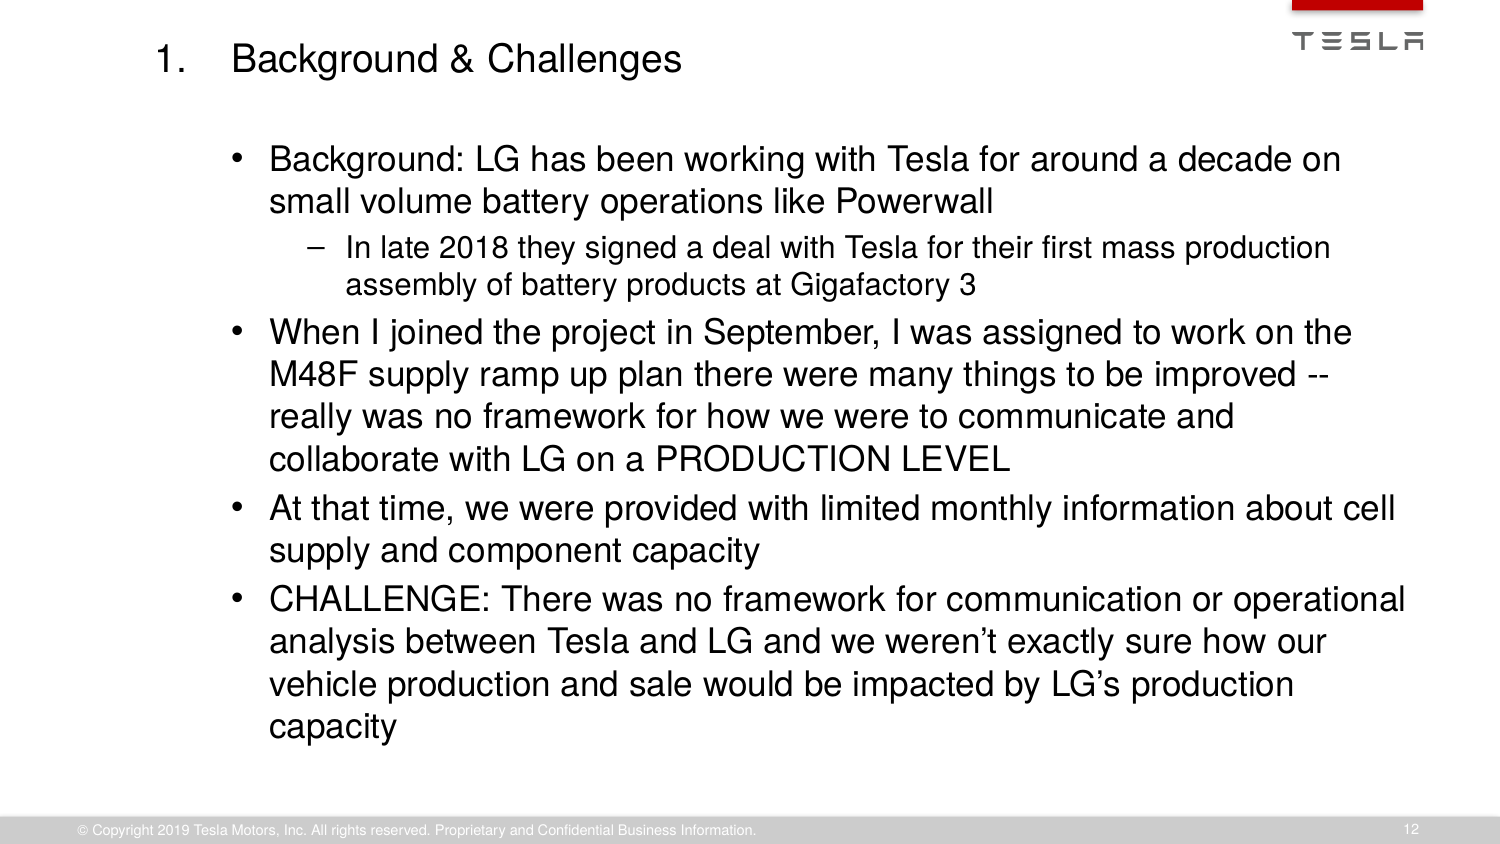

Background & Challenges

Background: LG has been working with Tesla for around a decade on small volume battery operations like Powerwall
In late 2018 they signed a deal with Tesla for their first mass production assembly of battery products at Gigafactory 3
When I joined the project in September, I was assigned to work on the M48F supply ramp up plan there were many things to be improved -- really was no framework for how we were to communicate and collaborate with LG on a PRODUCTION LEVEL
At that time, we were provided with limited monthly information about cell supply and component capacity
CHALLENGE: There was no framework for communication or operational analysis between Tesla and LG and we weren’t exactly sure how our vehicle production and sale would be impacted by LG’s production capacity
12